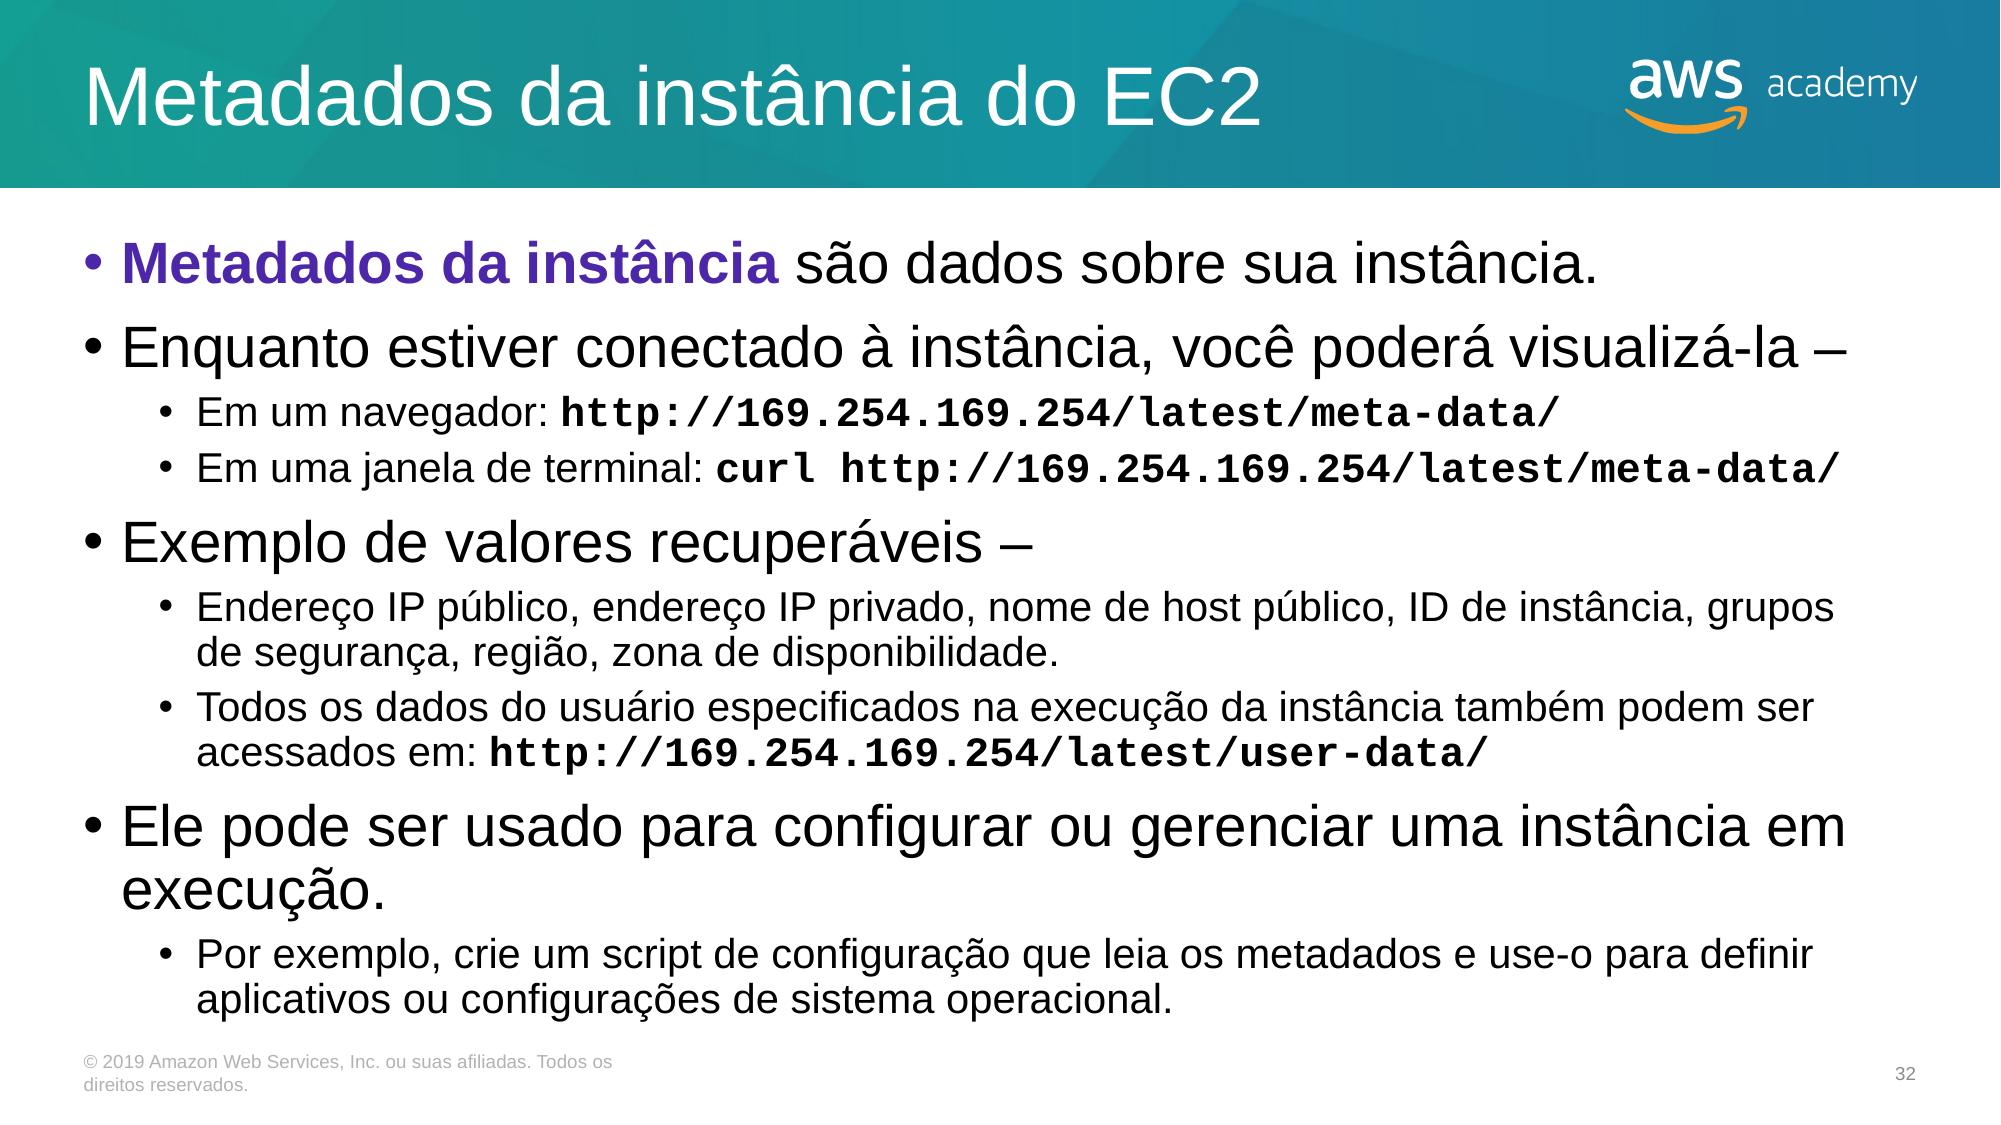

# Metadados da instância do EC2
Metadados da instância são dados sobre sua instância.
Enquanto estiver conectado à instância, você poderá visualizá-la –
Em um navegador: http://169.254.169.254/latest/meta-data/
Em uma janela de terminal: curl http://169.254.169.254/latest/meta-data/
Exemplo de valores recuperáveis –
Endereço IP público, endereço IP privado, nome de host público, ID de instância, grupos
de segurança, região, zona de disponibilidade.
Todos os dados do usuário especificados na execução da instância também podem ser acessados em: http://169.254.169.254/latest/user-data/
Ele pode ser usado para configurar ou gerenciar uma instância em execução.
Por exemplo, crie um script de configuração que leia os metadados e use-o para definir aplicativos ou configurações de sistema operacional.

© 2019 Amazon Web Services, Inc. ou suas afiliadas. Todos os direitos reservados.
32